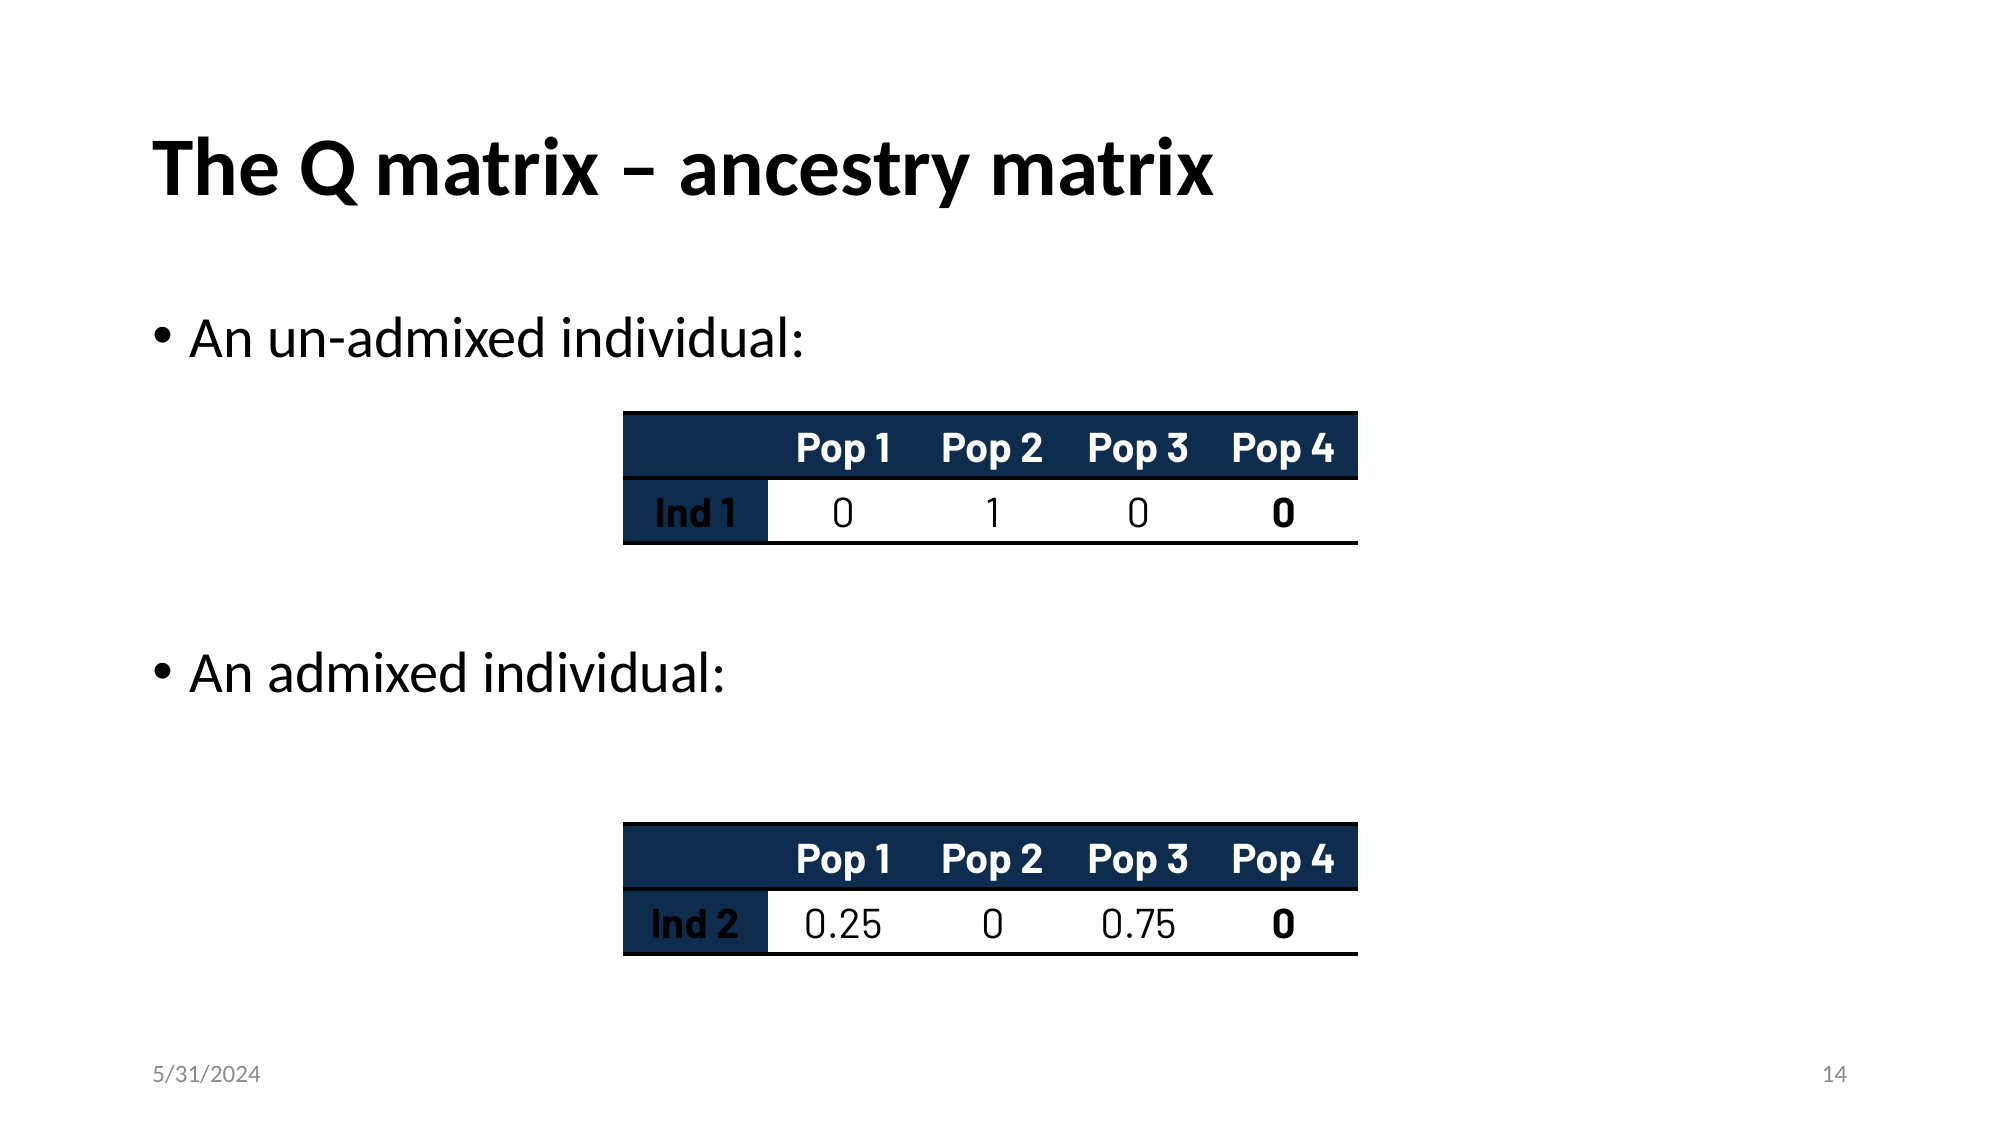

# The Q matrix – ancestry matrix
An un-admixed individual:

An admixed individual:

|  | Pop 1 | Pop 2 | Pop 3 | Pop 4 |
| --- | --- | --- | --- | --- |
| Ind 1 | 0 | 1 | 0 | 0 |
|  | Pop 1 | Pop 2 | Pop 3 | Pop 4 |
| --- | --- | --- | --- | --- |
| Ind 2 | 0.25 | 0 | 0.75 | 0 |
5/31/2024
14